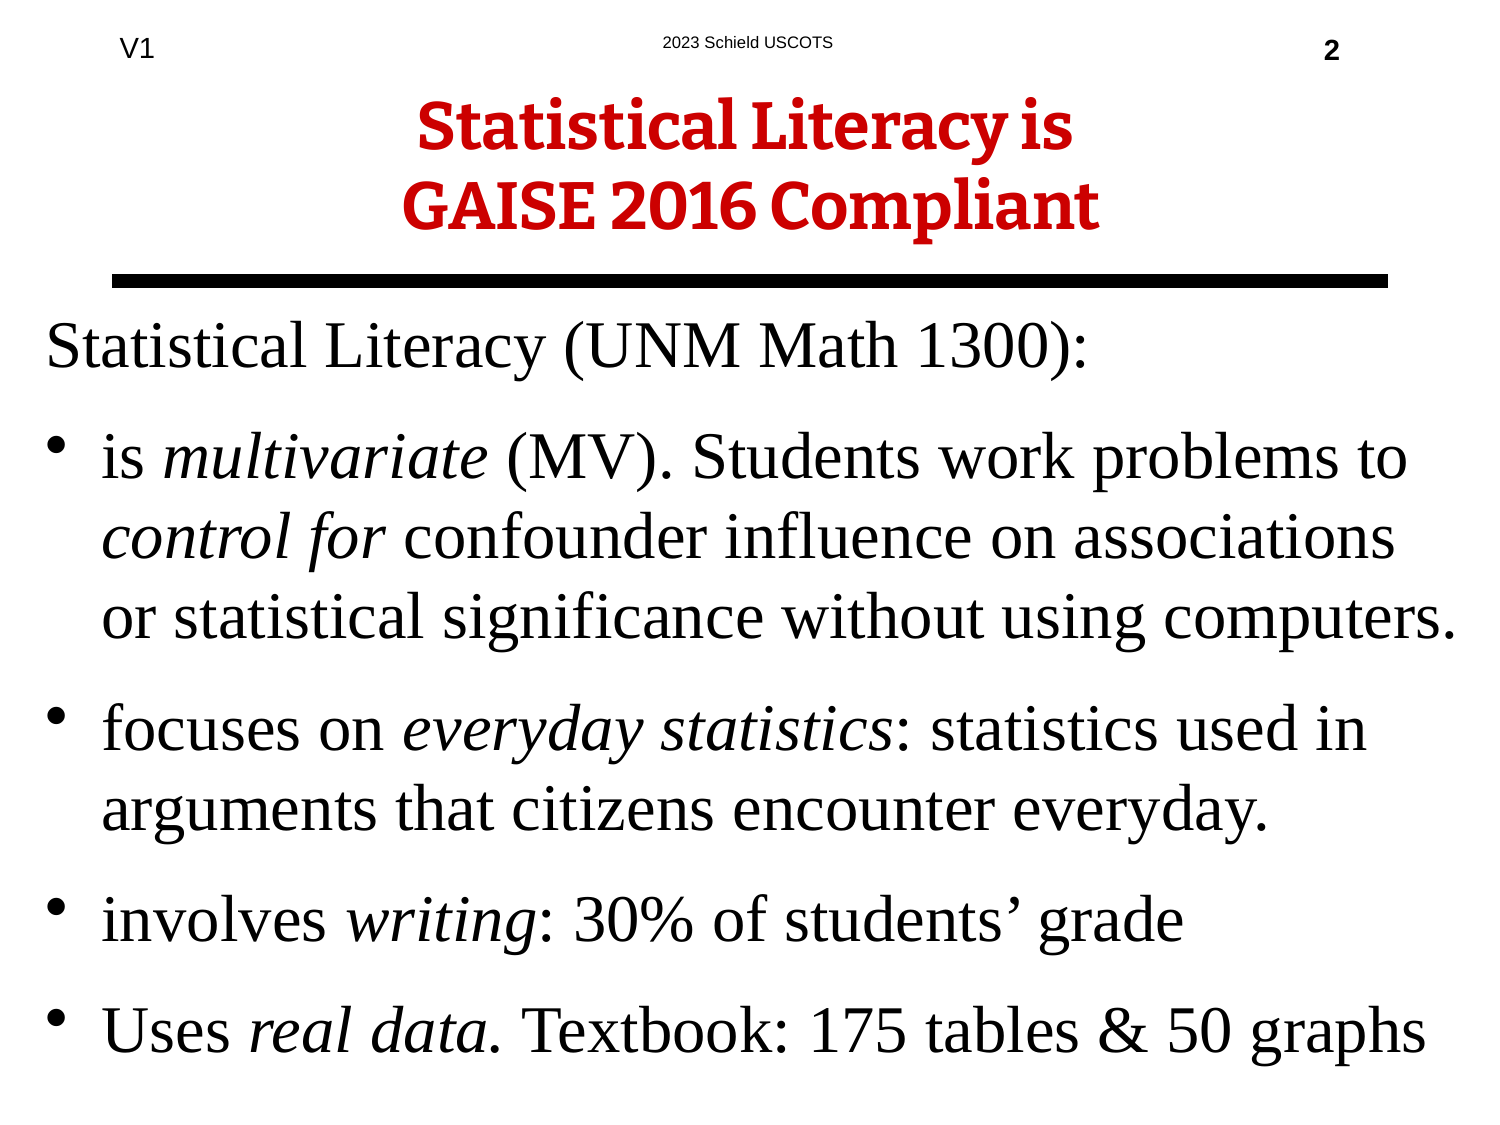

2
# Statistical Literacy is GAISE 2016 Compliant
Statistical Literacy (UNM Math 1300):
is multivariate (MV). Students work problems to control for confounder influence on associations or statistical significance without using computers.
focuses on everyday statistics: statistics used in arguments that citizens encounter everyday.
involves writing: 30% of students’ grade
Uses real data. Textbook: 175 tables & 50 graphs